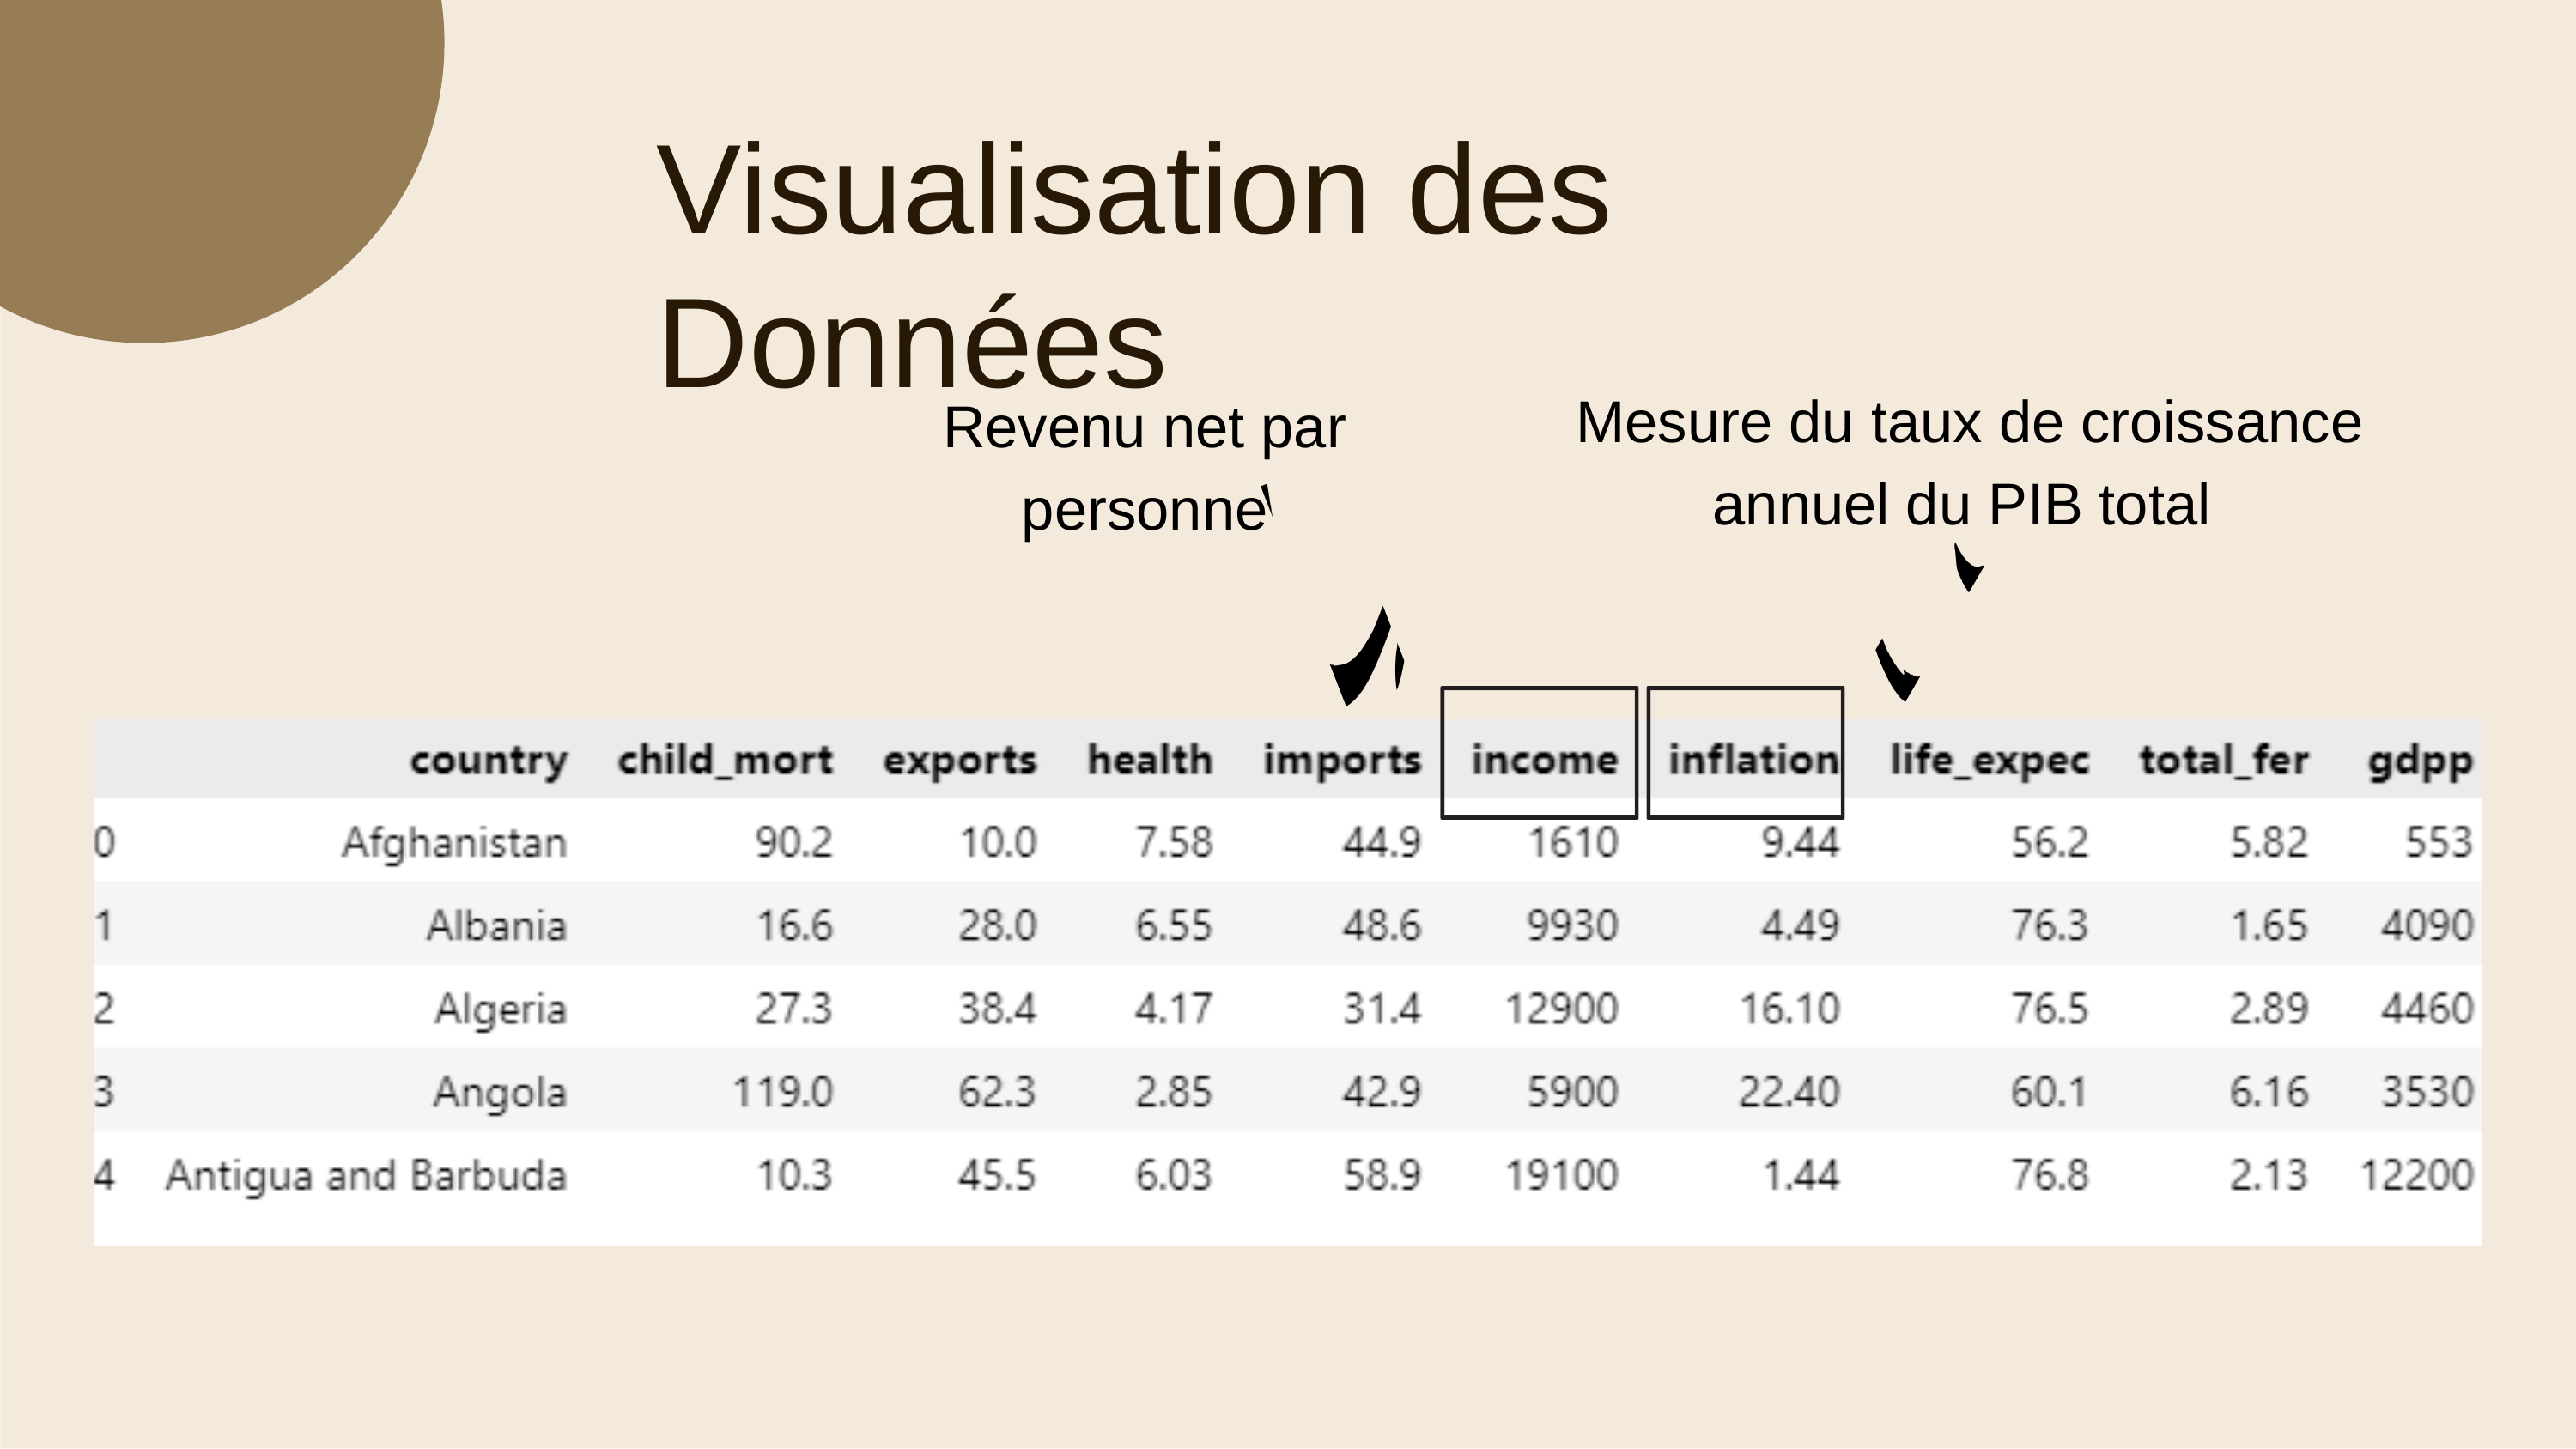

Visualisation des Données
Mesure du taux de croissance
annuel du PIB total
Revenu net par personne